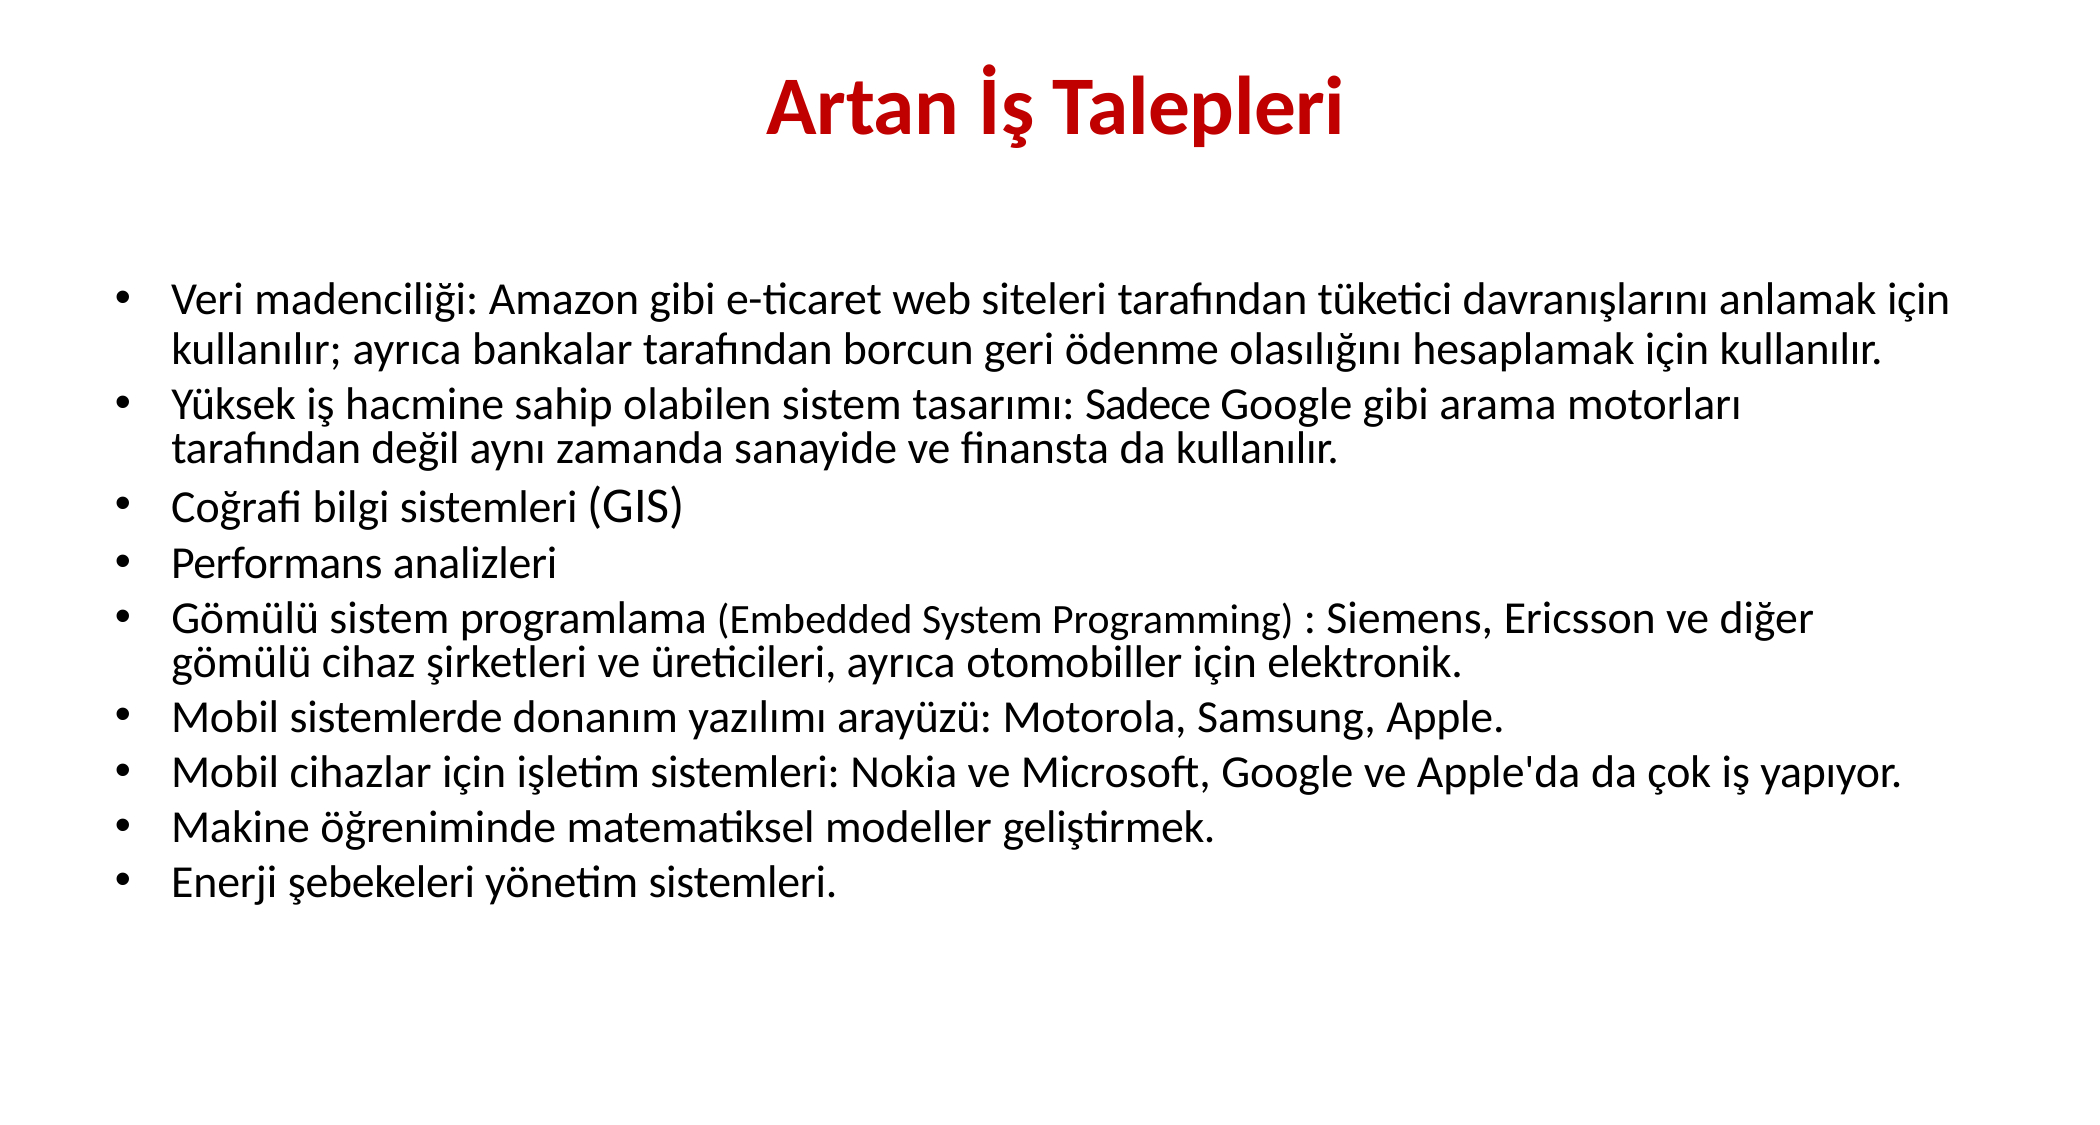

# Artan İş Talepleri
Veri madenciliği: Amazon gibi e-ticaret web siteleri tarafından tüketici davranışlarını anlamak için
kullanılır; ayrıca bankalar tarafından borcun geri ödenme olasılığını hesaplamak için kullanılır.
Yüksek iş hacmine sahip olabilen sistem tasarımı: Sadece Google gibi arama motorları tarafından değil aynı zamanda sanayide ve finansta da kullanılır.
Coğrafi bilgi sistemleri (GIS)
Performans analizleri
Gömülü sistem programlama (Embedded System Programming) : Siemens, Ericsson ve diğer gömülü cihaz şirketleri ve üreticileri, ayrıca otomobiller için elektronik.
Mobil sistemlerde donanım yazılımı arayüzü: Motorola, Samsung, Apple.
Mobil cihazlar için işletim sistemleri: Nokia ve Microsoft, Google ve Apple'da da çok iş yapıyor.
Makine öğreniminde matematiksel modeller geliştirmek.
Enerji şebekeleri yönetim sistemleri.